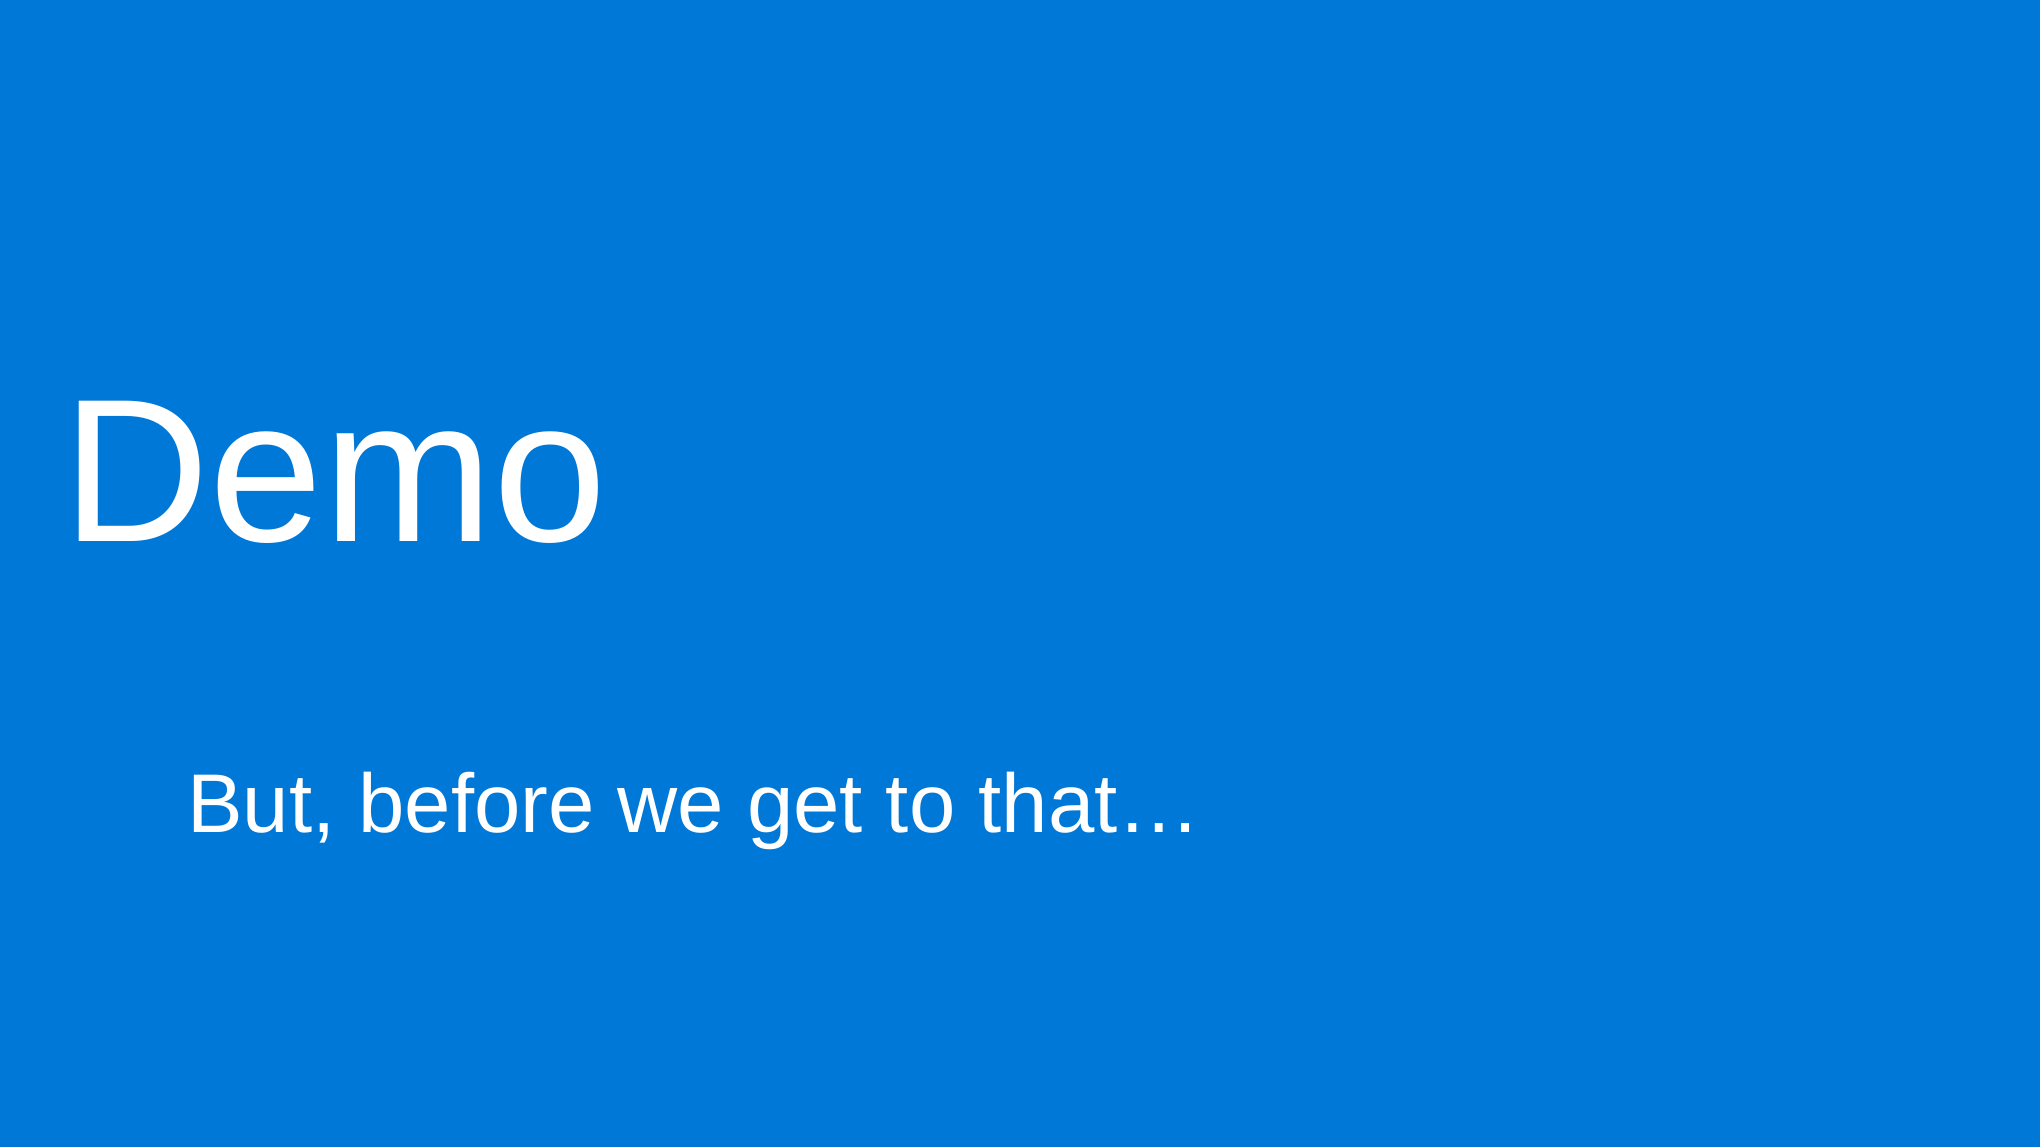

Demo
But, before we get to that…